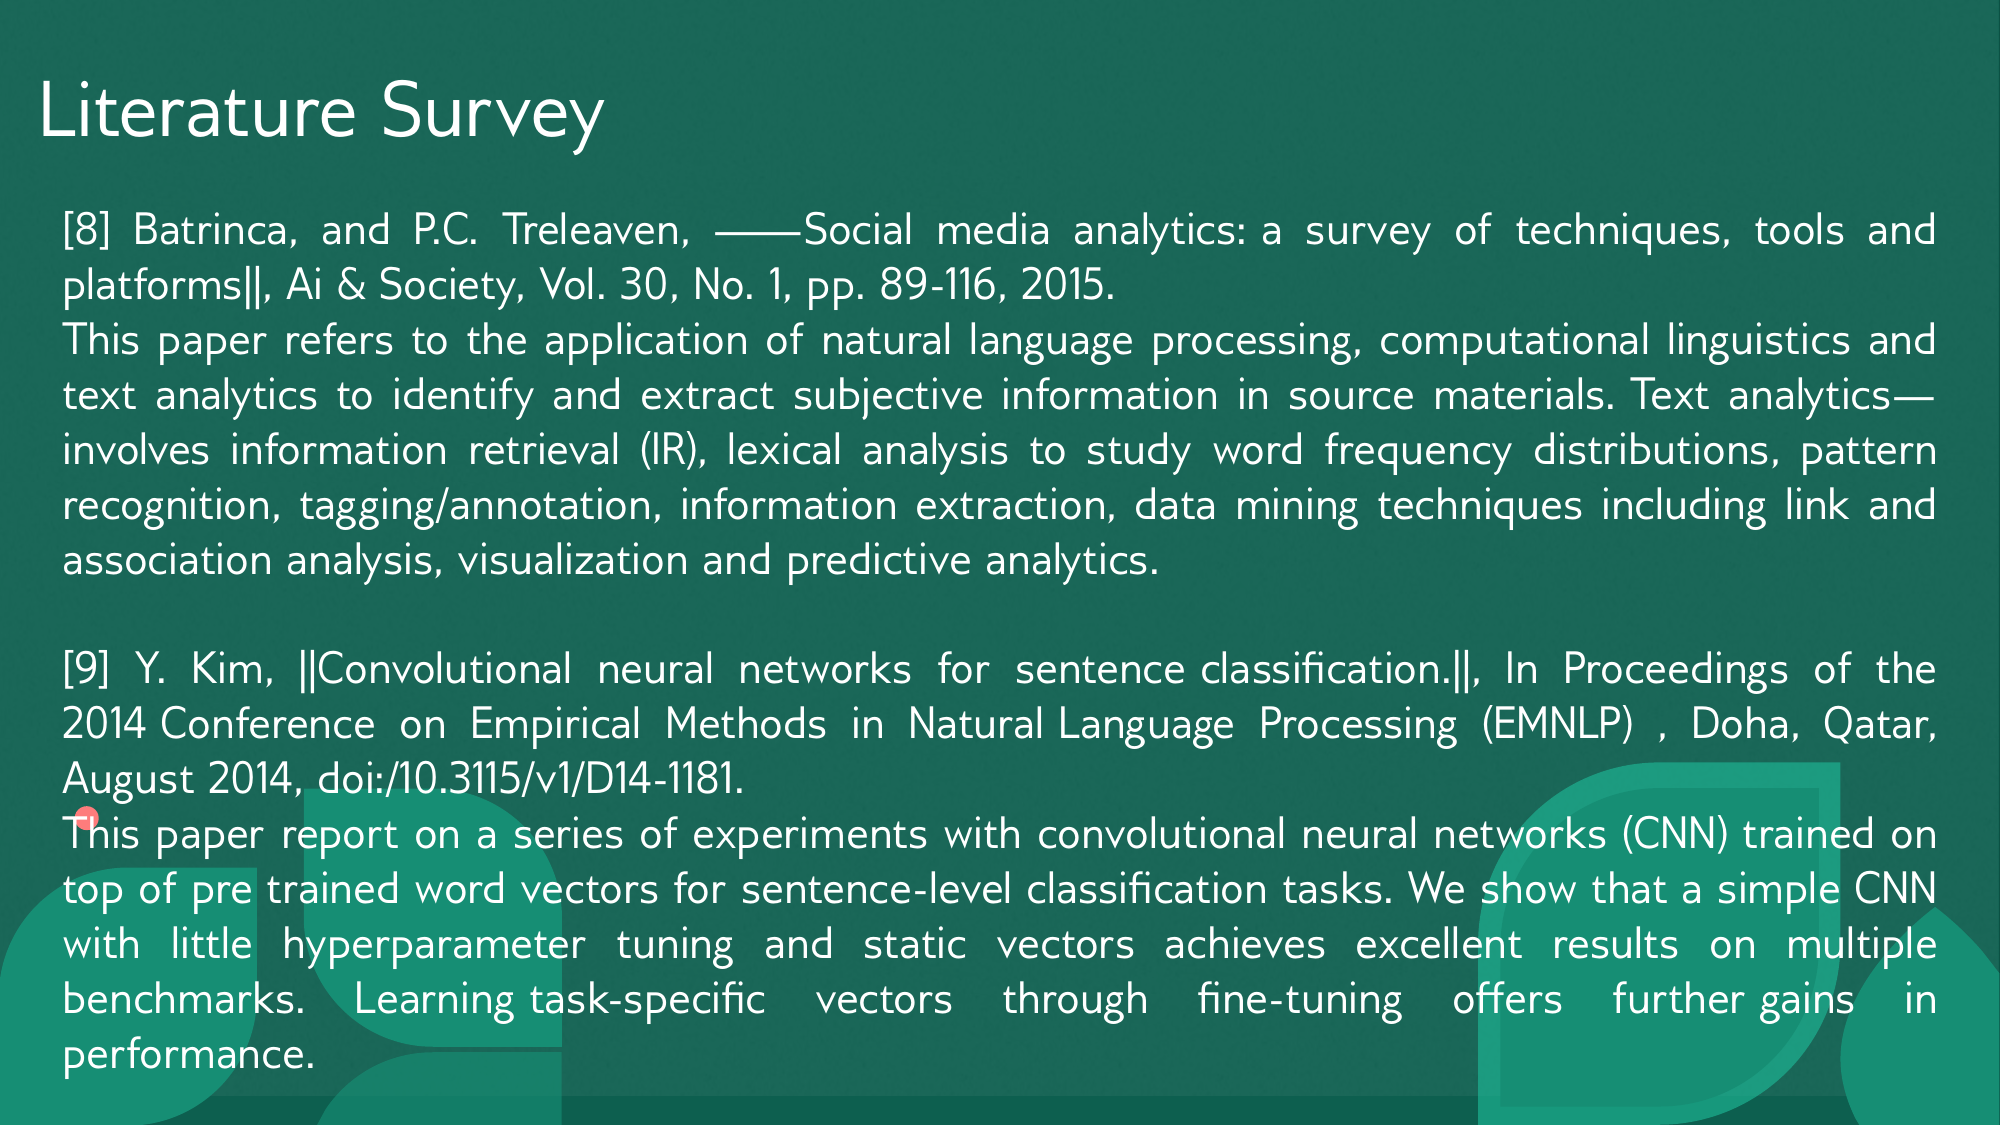

Literature Survey
[8] Batrinca, and P.C. Treleaven, ―Social media analytics: a survey of techniques, tools and platforms‖, Ai & Society, Vol. 30, No. 1, pp. 89-116, 2015.
This paper refers to the application of natural language processing, computational linguistics and text analytics to identify and extract subjective information in source materials. Text analytics—involves information retrieval (IR), lexical analysis to study word frequency distributions, pattern recognition, tagging/annotation, information extraction, data mining techniques including link and association analysis, visualization and predictive analytics.

[9] Y. Kim, ‖Convolutional neural networks for sentence classification.‖, In Proceedings of the 2014 Conference on Empirical Methods in Natural Language Processing (EMNLP) , Doha, Qatar, August 2014, doi:/10.3115/v1/D14-1181.
This paper report on a series of experiments with convolutional neural networks (CNN) trained on top of pre trained word vectors for sentence-level classification tasks. We show that a simple CNN with little hyperparameter tuning and static vectors achieves excellent results on multiple benchmarks. Learning task-specific vectors through fine-tuning offers further gains in performance.